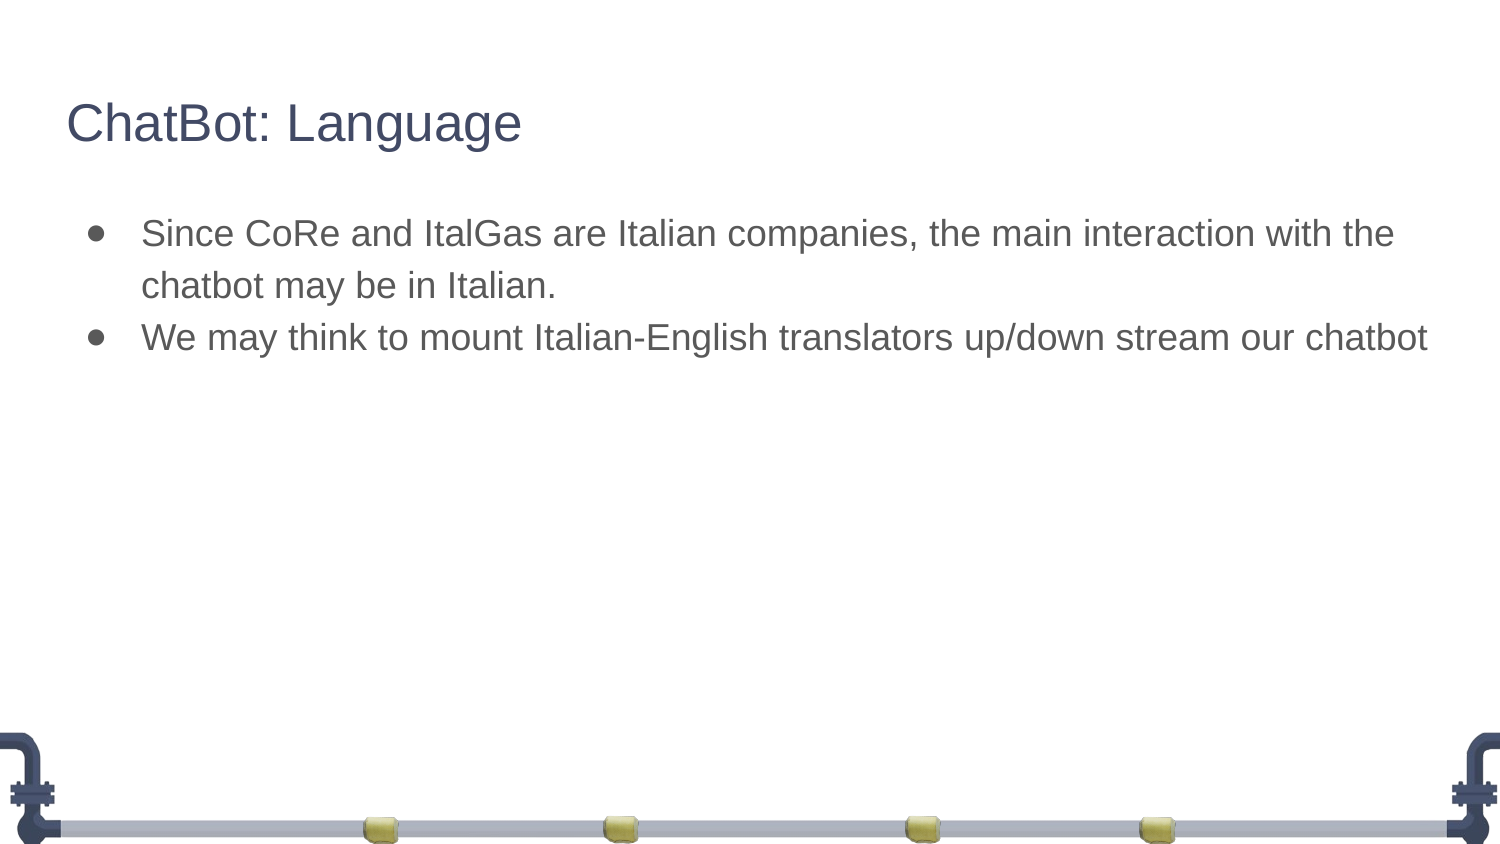

# ChatBot: Language
Since CoRe and ItalGas are Italian companies, the main interaction with the chatbot may be in Italian.
We may think to mount Italian-English translators up/down stream our chatbot